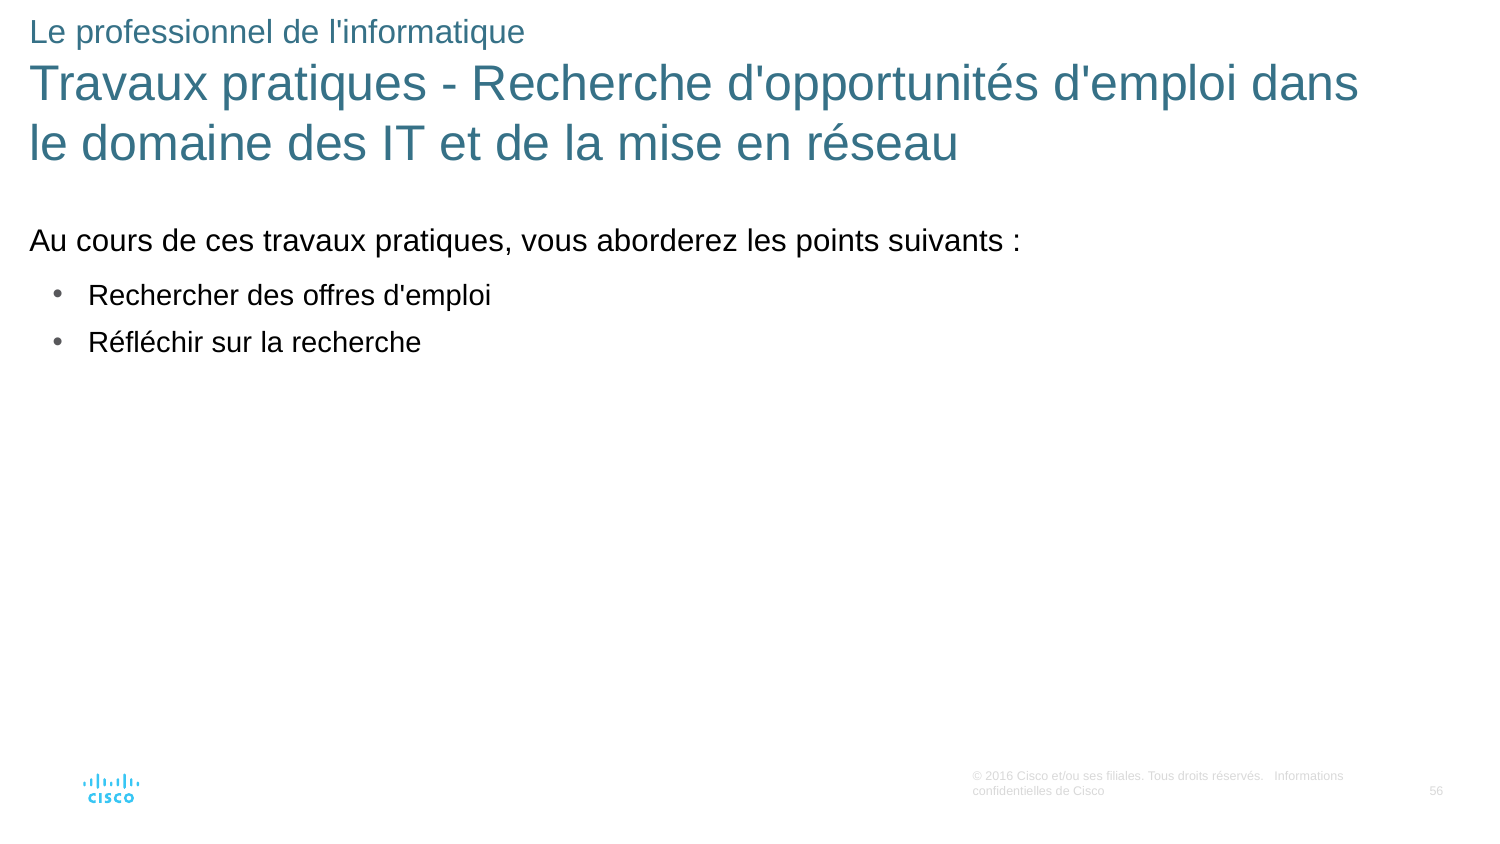

# Le professionnel de l'informatique Travaux pratiques - Recherche d'opportunités d'emploi dans le domaine des IT et de la mise en réseau

Au cours de ces travaux pratiques, vous aborderez les points suivants :
Rechercher des offres d'emploi
Réfléchir sur la recherche